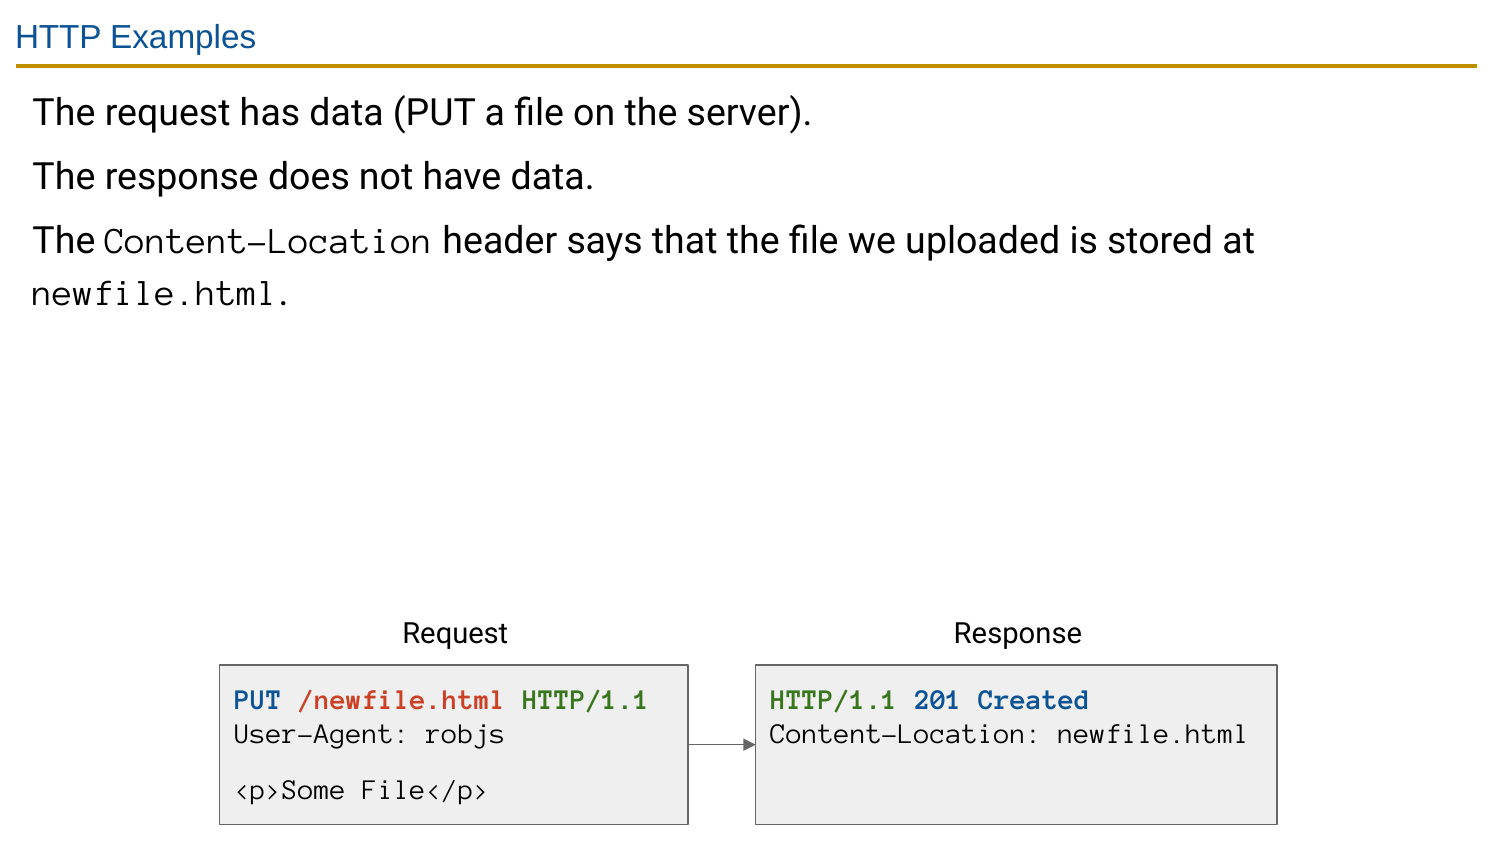

# HTTP Examples
The request has data (PUT a file on the server).
The response does not have data.
The Content-Location header says that the file we uploaded is stored at newfile.html.
Request
Response
PUT /newfile.html HTTP/1.1
User-Agent: robjs
<p>Some File</p>
HTTP/1.1 201 Created
Content-Location: newfile.html